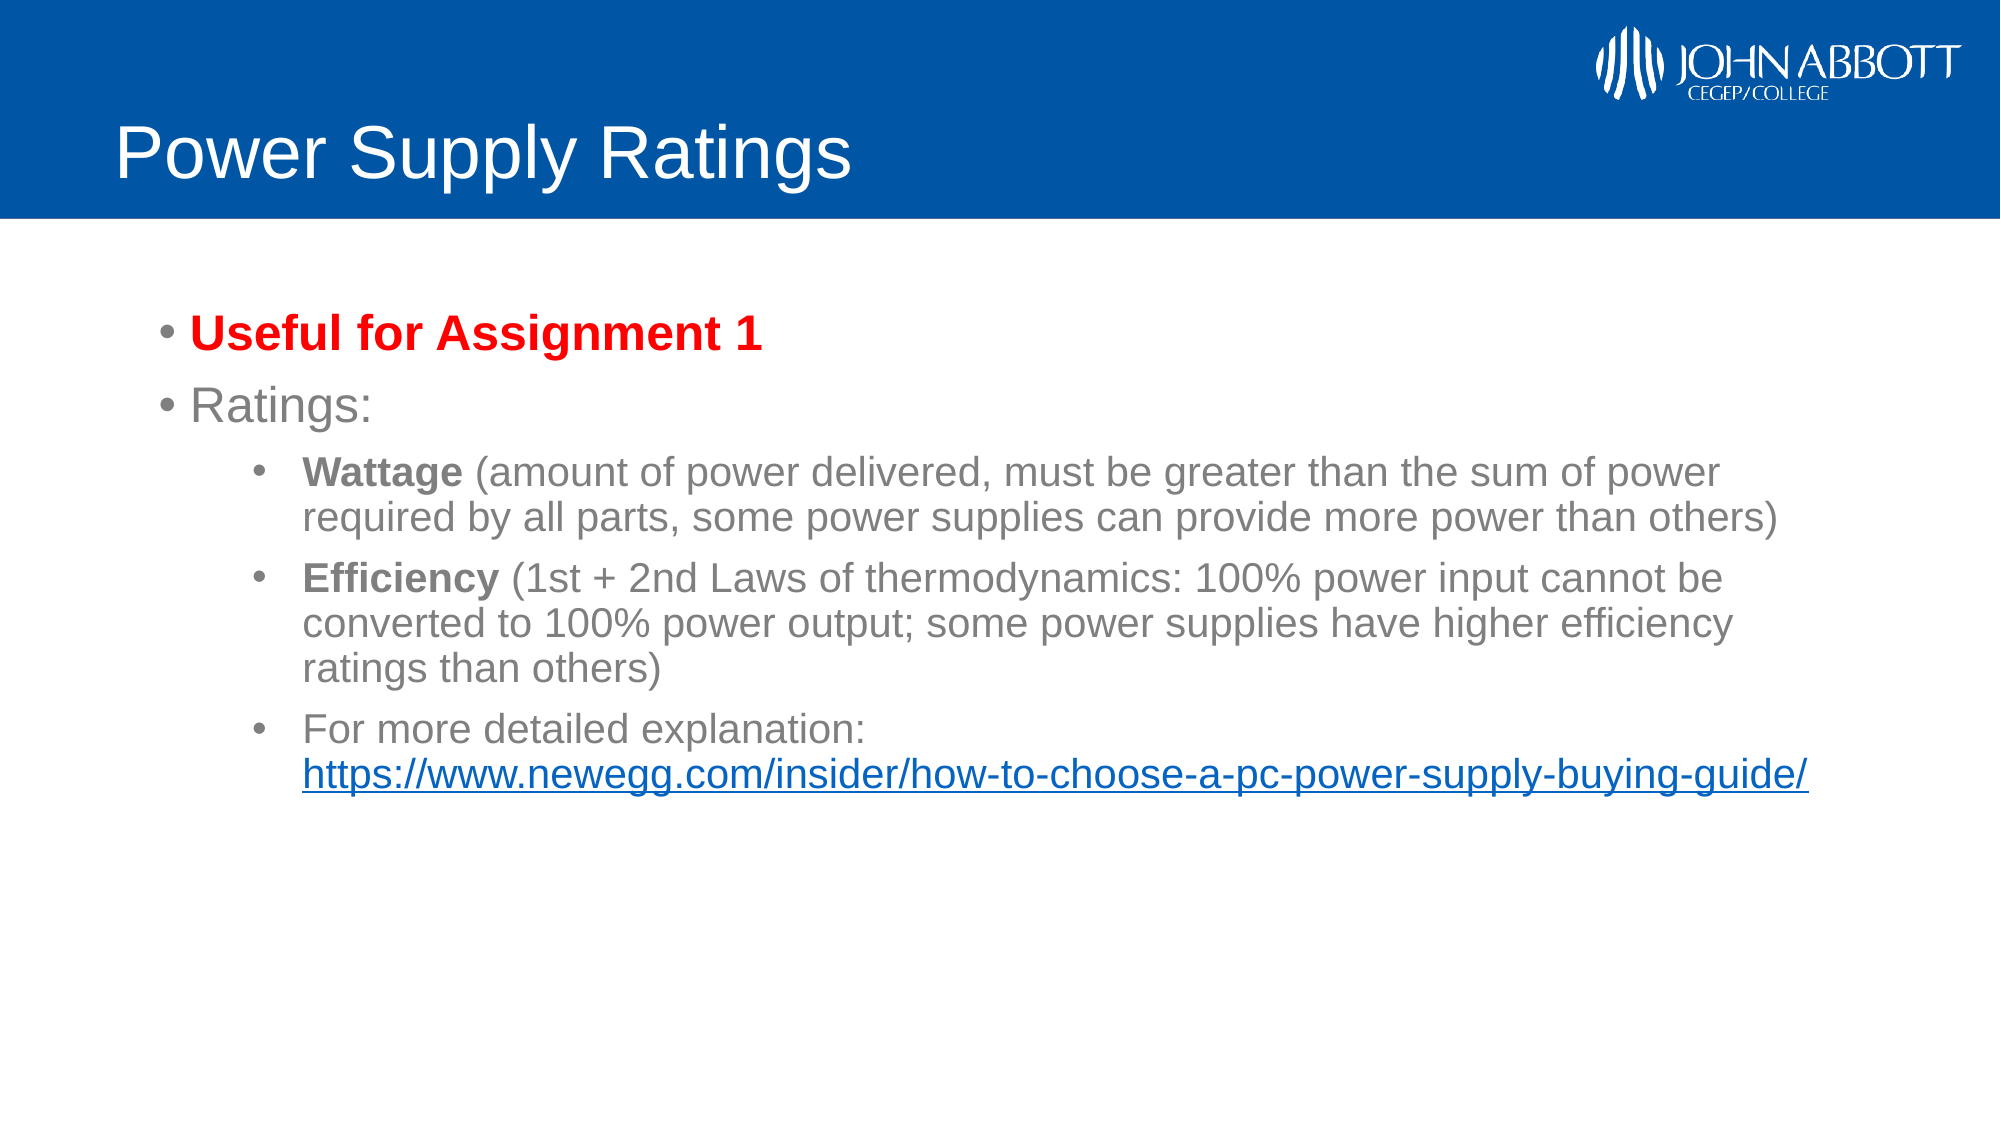

# Power Supply Ratings
Useful for Assignment 1
Ratings:
Wattage (amount of power delivered, must be greater than the sum of power required by all parts, some power supplies can provide more power than others)
Efficiency (1st + 2nd Laws of thermodynamics: 100% power input cannot be converted to 100% power output; some power supplies have higher efficiency ratings than others)
For more detailed explanation: https://www.newegg.com/insider/how-to-choose-a-pc-power-supply-buying-guide/